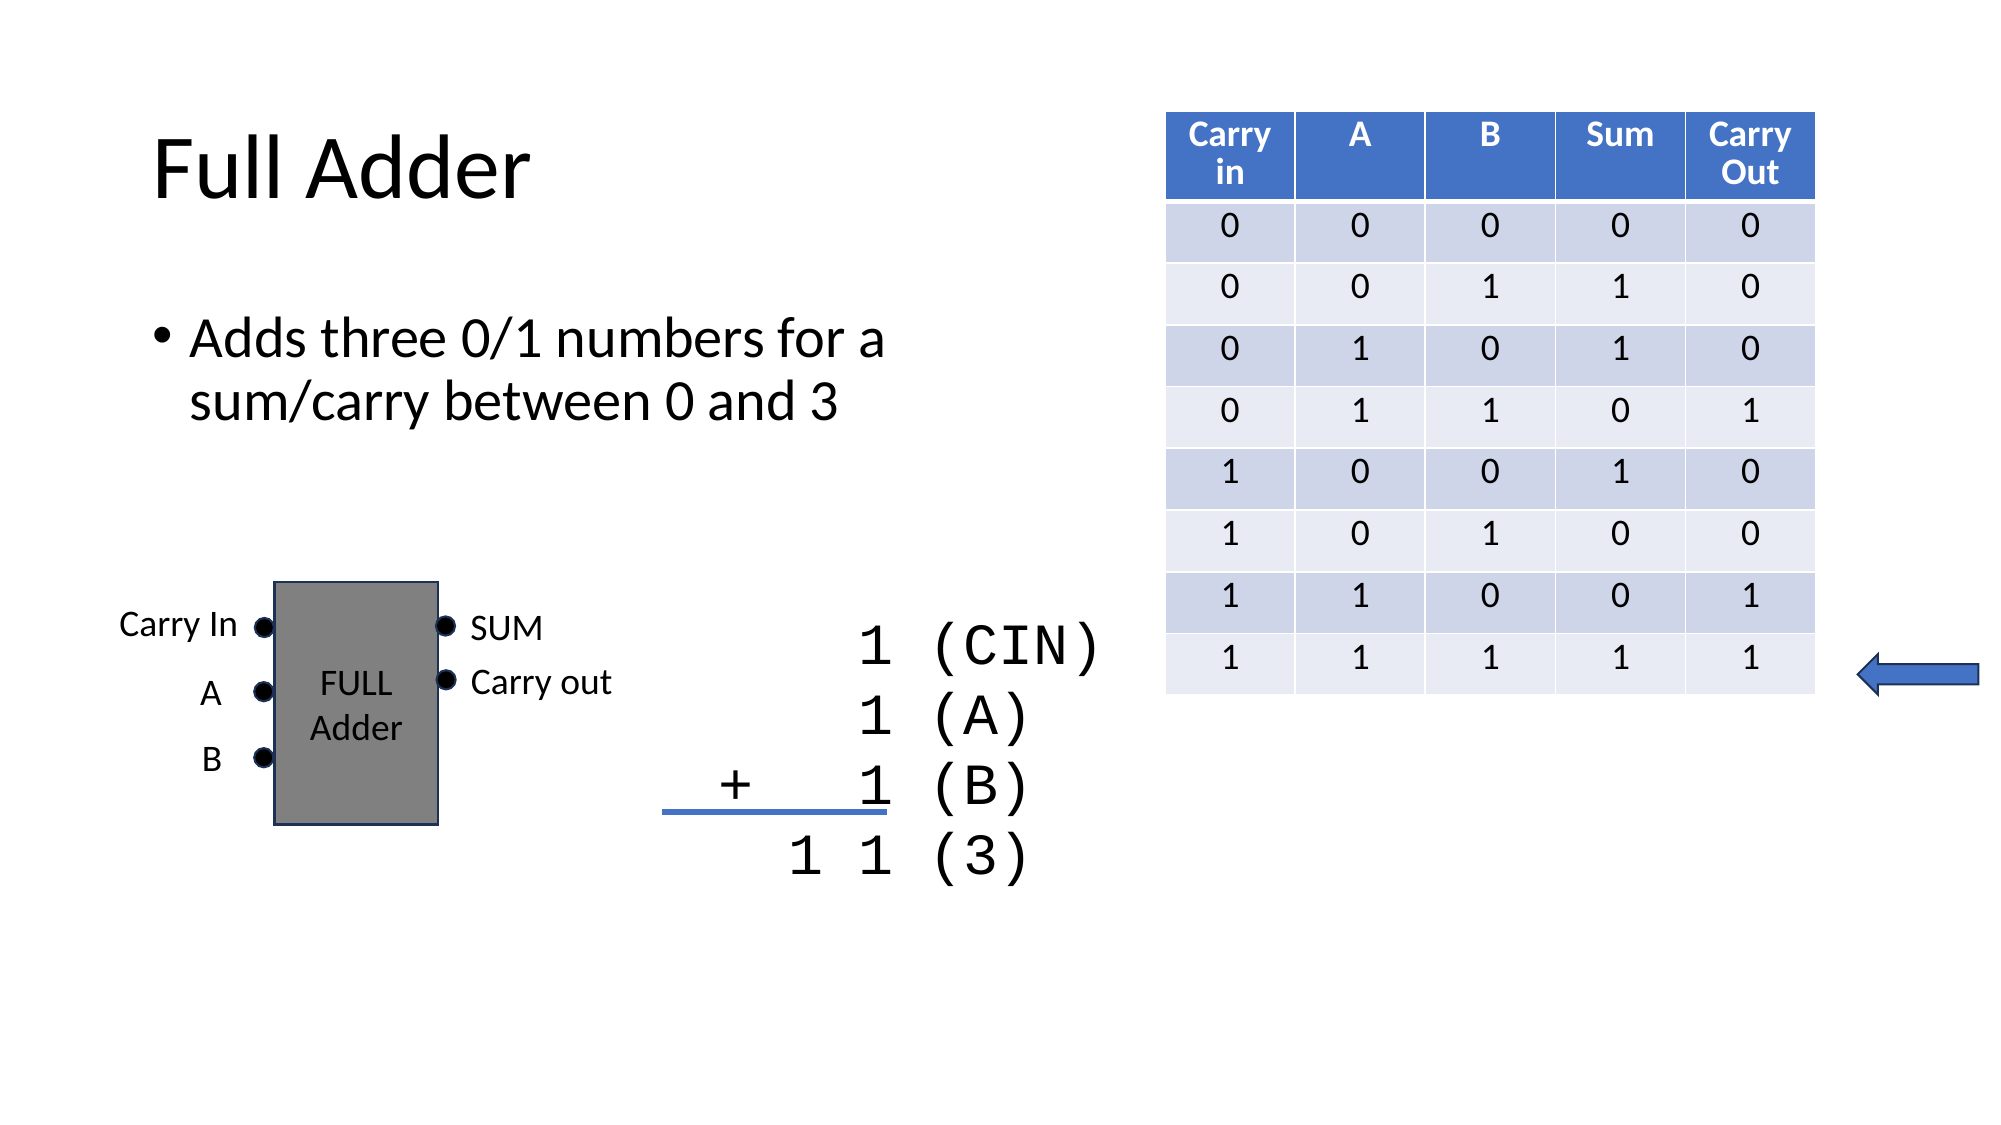

# Full Adder
| Carry in | A | B | Sum | Carry Out |
| --- | --- | --- | --- | --- |
| 0 | 0 | 0 | 0 | 0 |
| 0 | 0 | 1 | 1 | 0 |
| 0 | 1 | 0 | 1 | 0 |
| 0 | 1 | 1 | 0 | 1 |
| 1 | 0 | 0 | 1 | 0 |
| 1 | 0 | 1 | 0 | 0 |
| 1 | 1 | 0 | 0 | 1 |
| 1 | 1 | 1 | 1 | 1 |
Adds three 0/1 numbers for a sum/carry between 0 and 3
FULL
Adder
Carry In
SUM
      1 (CIN)
      1 (A)
  +   1 (B)
    1 1 (3)

Carry out

A

B